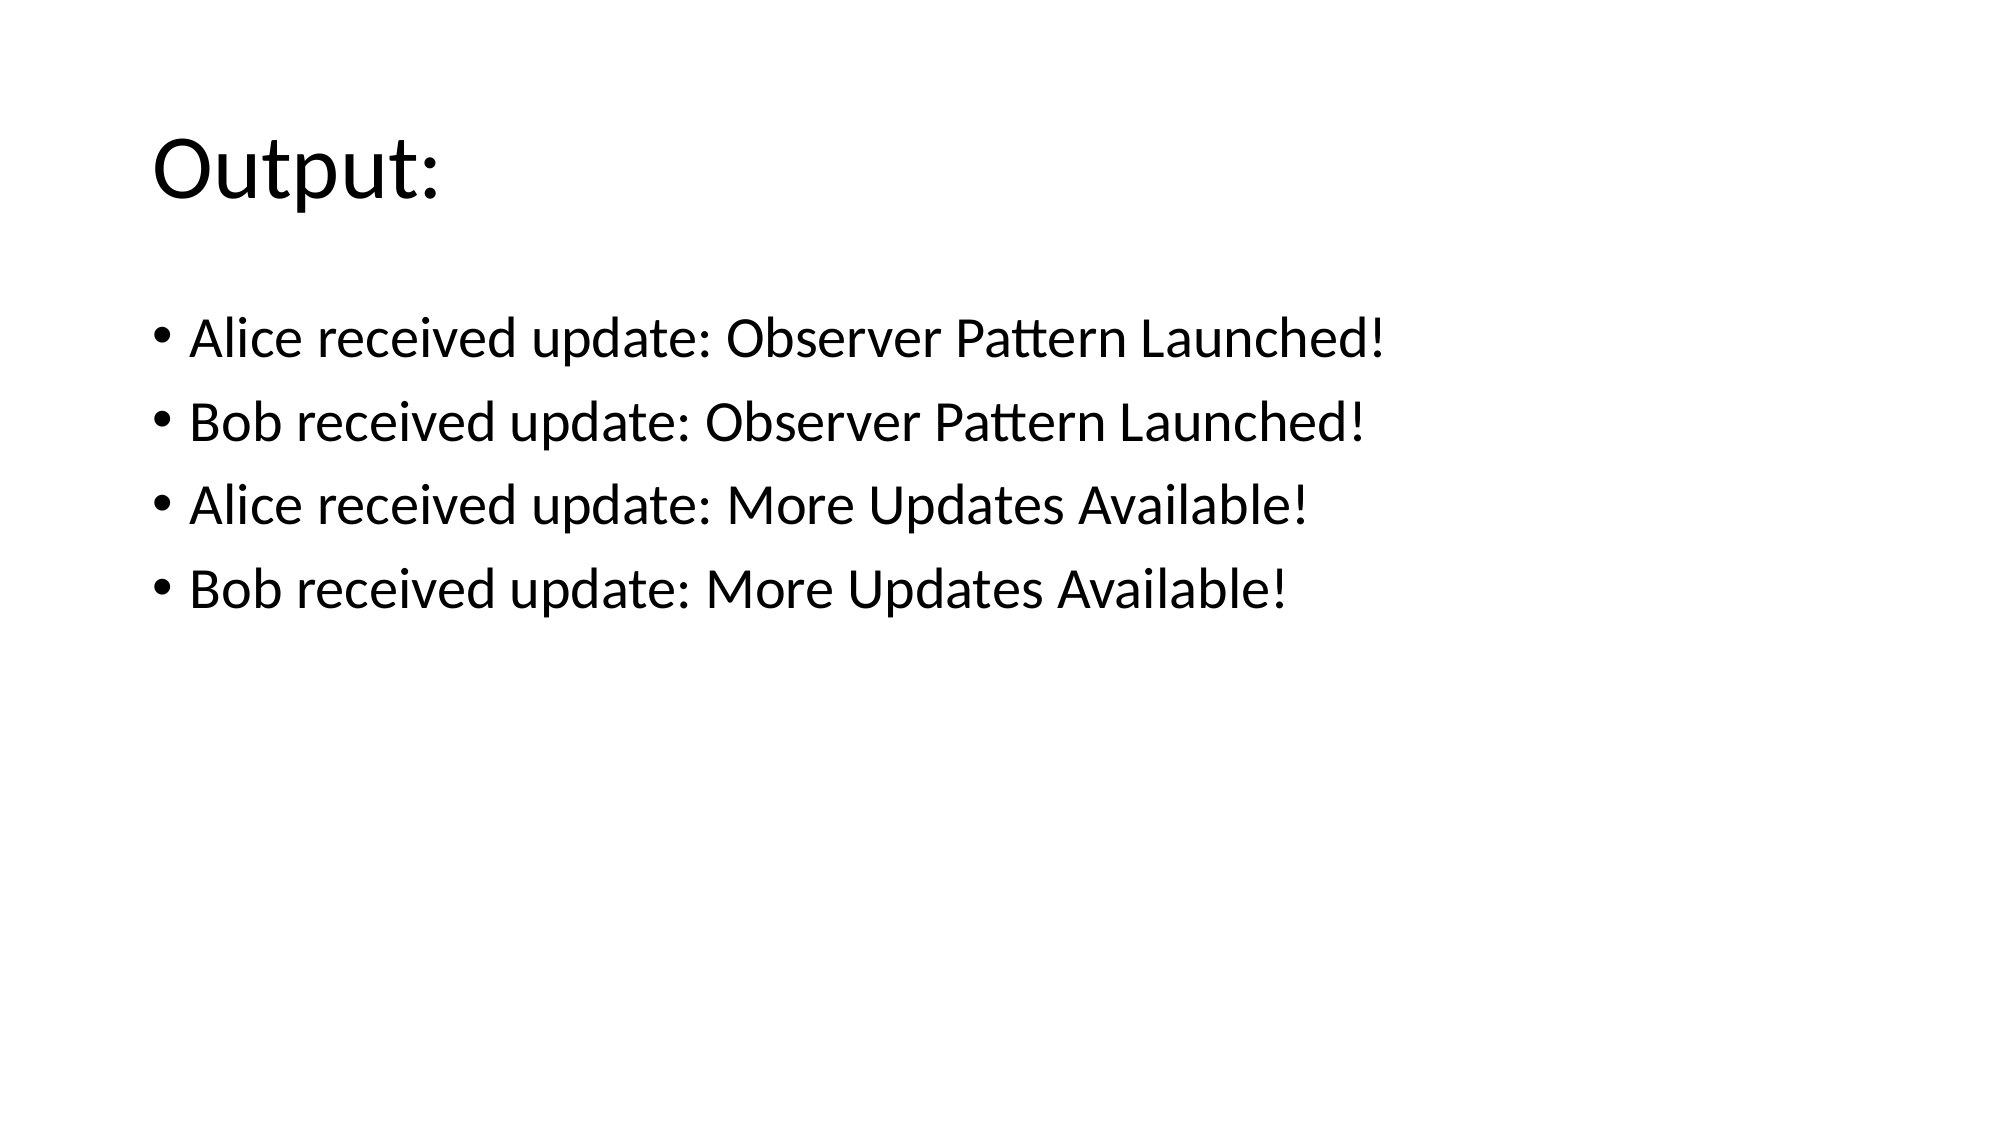

# Output:
Alice received update: Observer Pattern Launched!
Bob received update: Observer Pattern Launched!
Alice received update: More Updates Available!
Bob received update: More Updates Available!